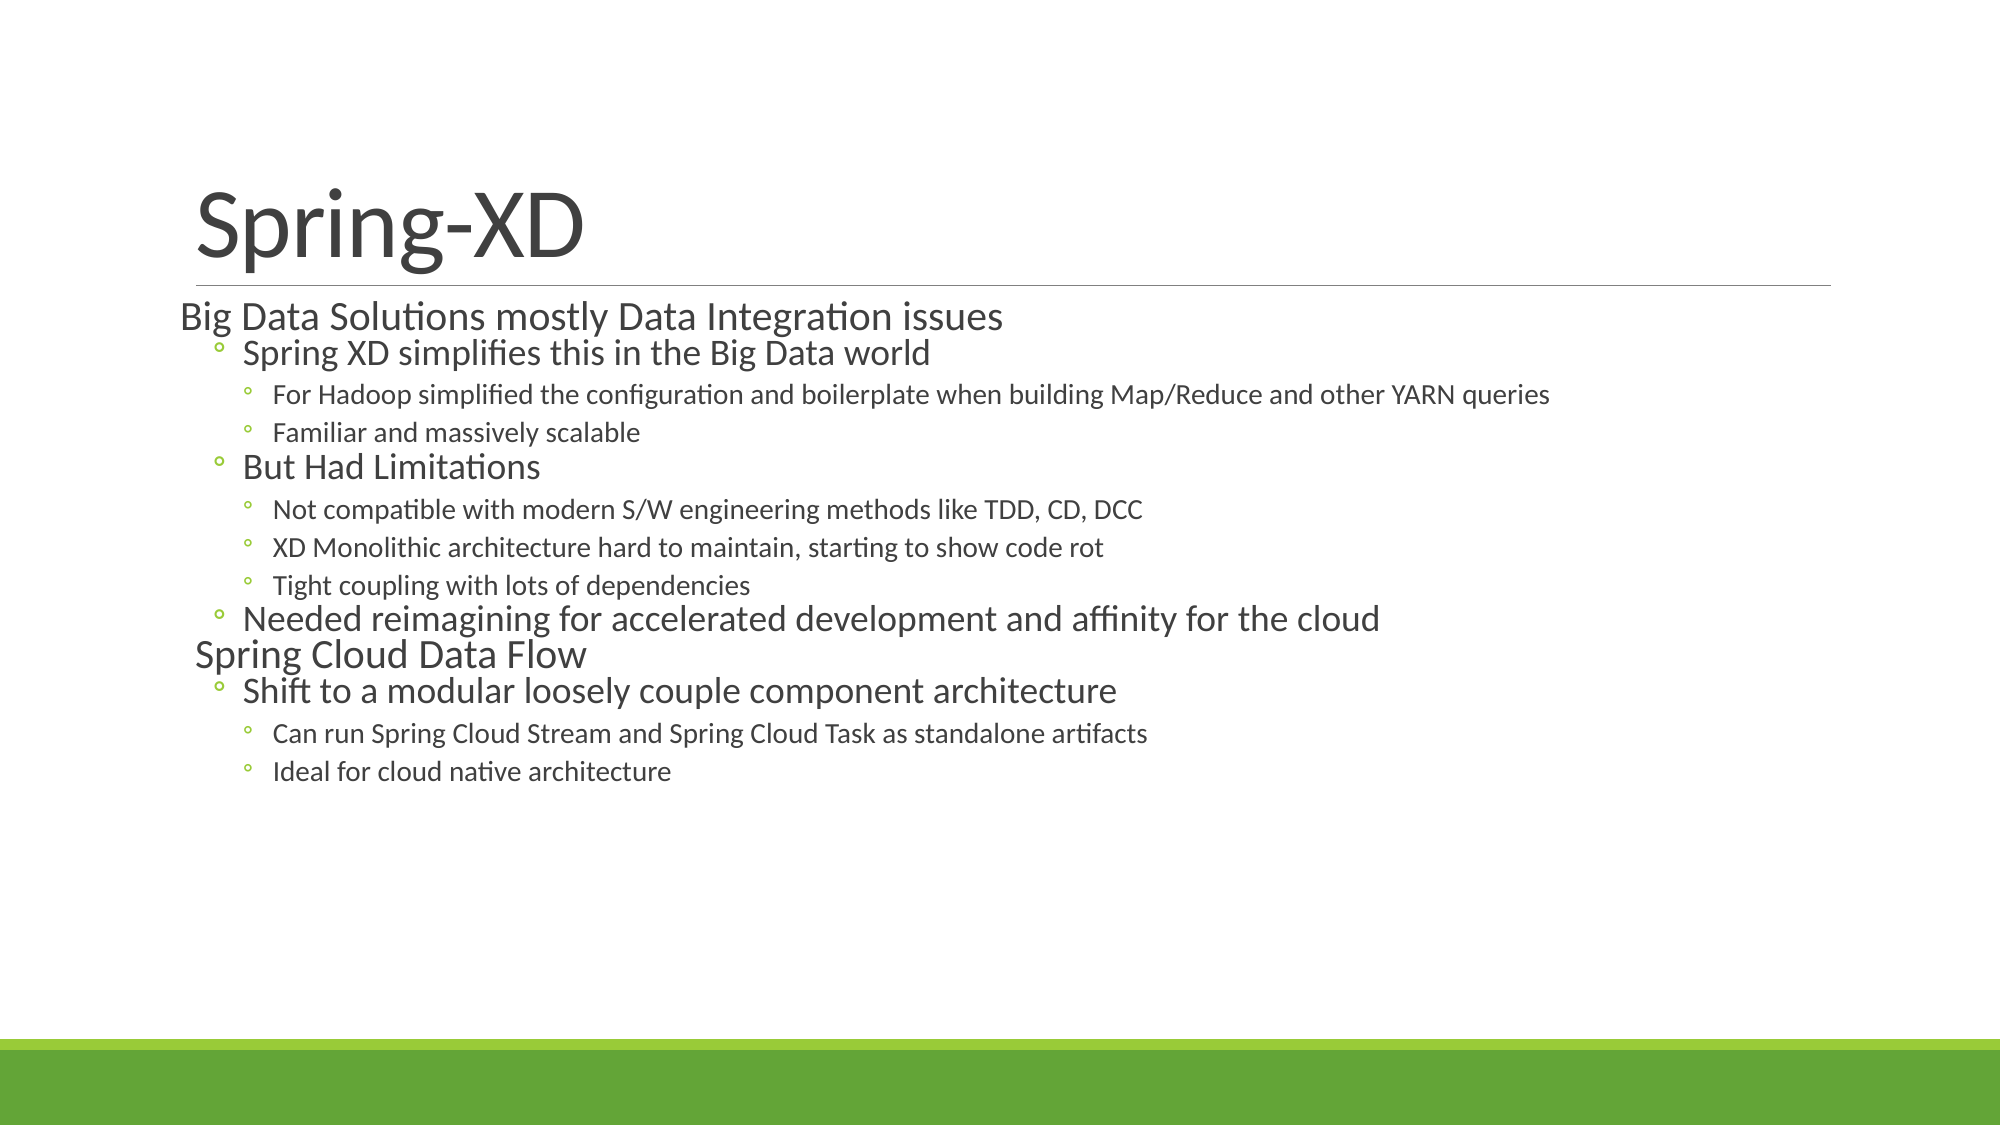

# Spring-XD
Big Data Solutions mostly Data Integration issues
Spring XD simplifies this in the Big Data world
For Hadoop simplified the configuration and boilerplate when building Map/Reduce and other YARN queries
Familiar and massively scalable
But Had Limitations
Not compatible with modern S/W engineering methods like TDD, CD, DCC
XD Monolithic architecture hard to maintain, starting to show code rot
Tight coupling with lots of dependencies
Needed reimagining for accelerated development and affinity for the cloud
Spring Cloud Data Flow
Shift to a modular loosely couple component architecture
Can run Spring Cloud Stream and Spring Cloud Task as standalone artifacts
Ideal for cloud native architecture